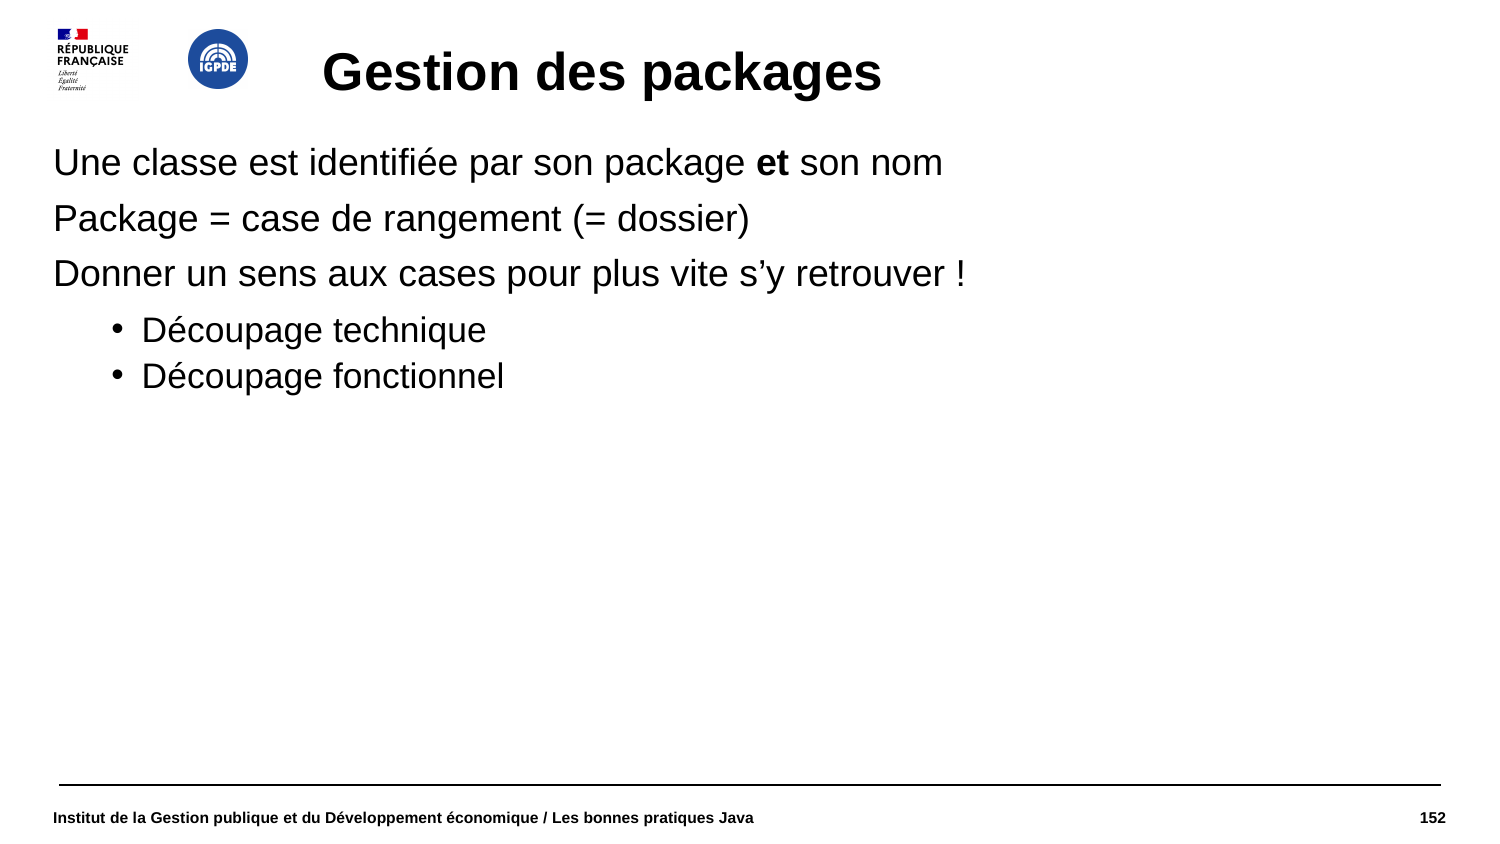

# Gestion des packages
Une classe est identifiée par son package et son nom
Package = case de rangement (= dossier)
Donner un sens aux cases pour plus vite s’y retrouver !
Découpage technique
Découpage fonctionnel
Institut de la Gestion publique et du Développement économique / Les bonnes pratiques Java
152